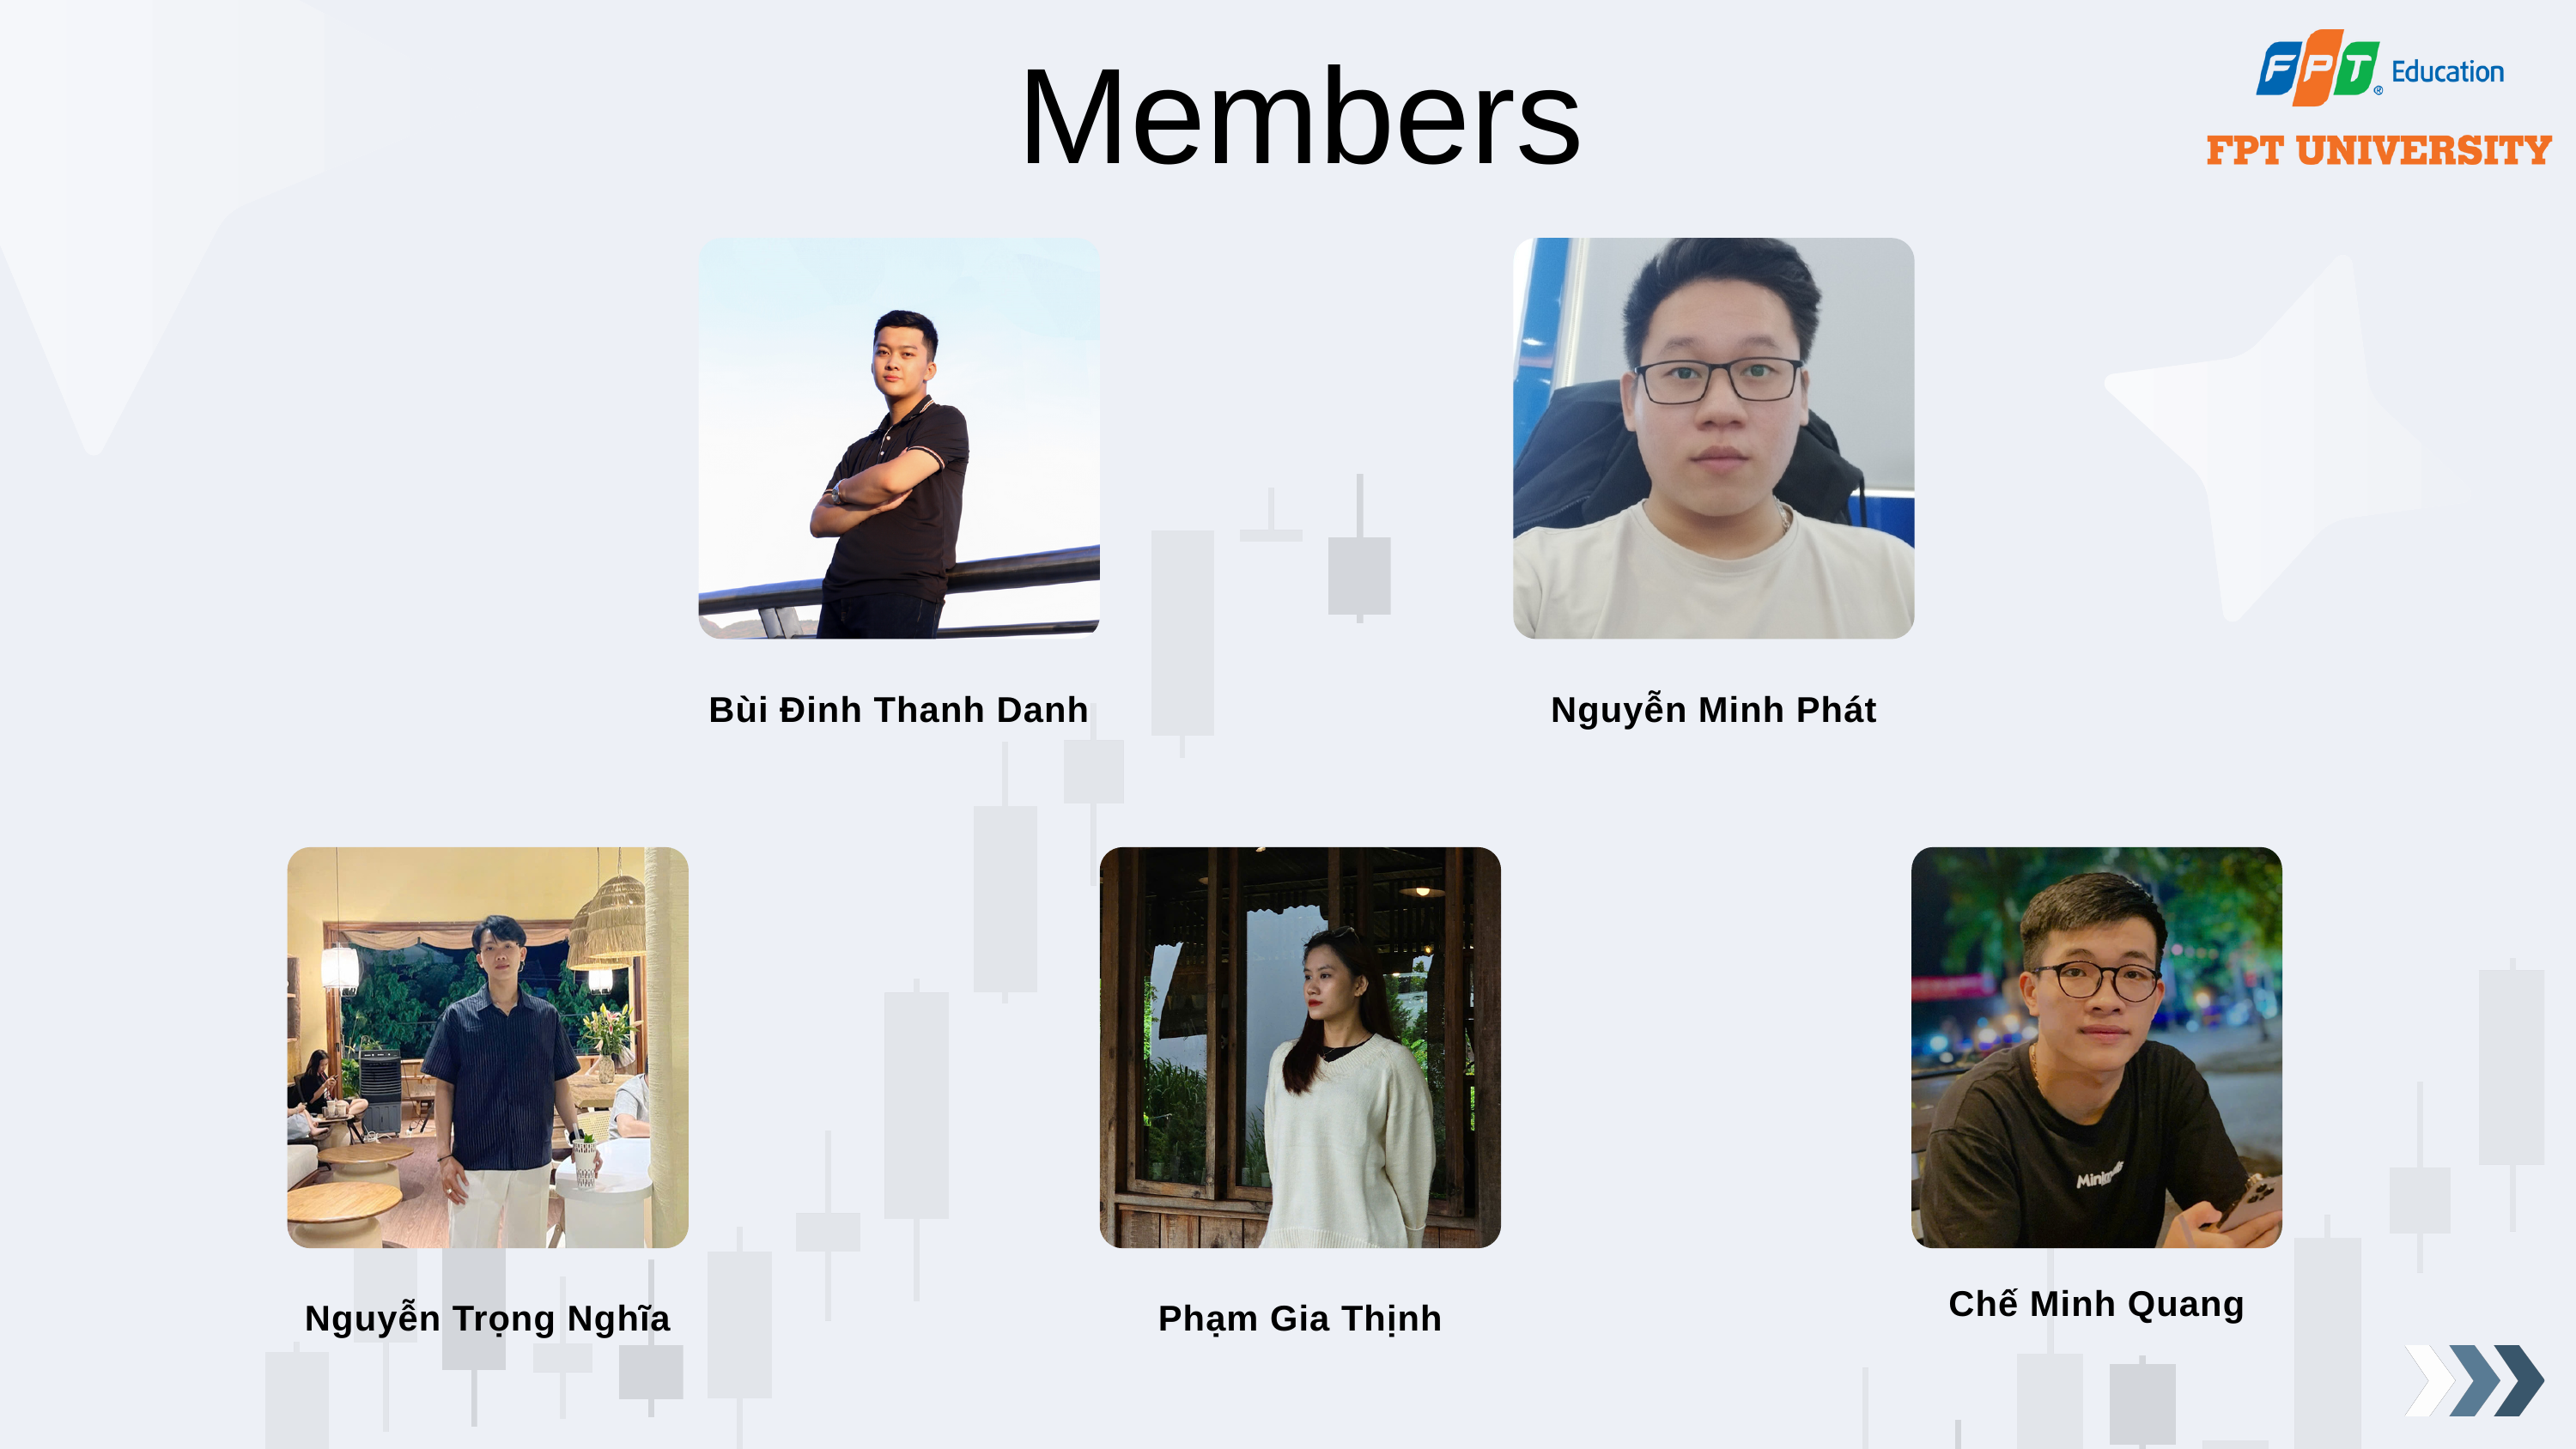

Members

Bùi Đinh Thanh Danh
Nguyễn Minh Phát

Chế Minh Quang
Nguyễn Trọng Nghĩa
Phạm Gia Thịnh